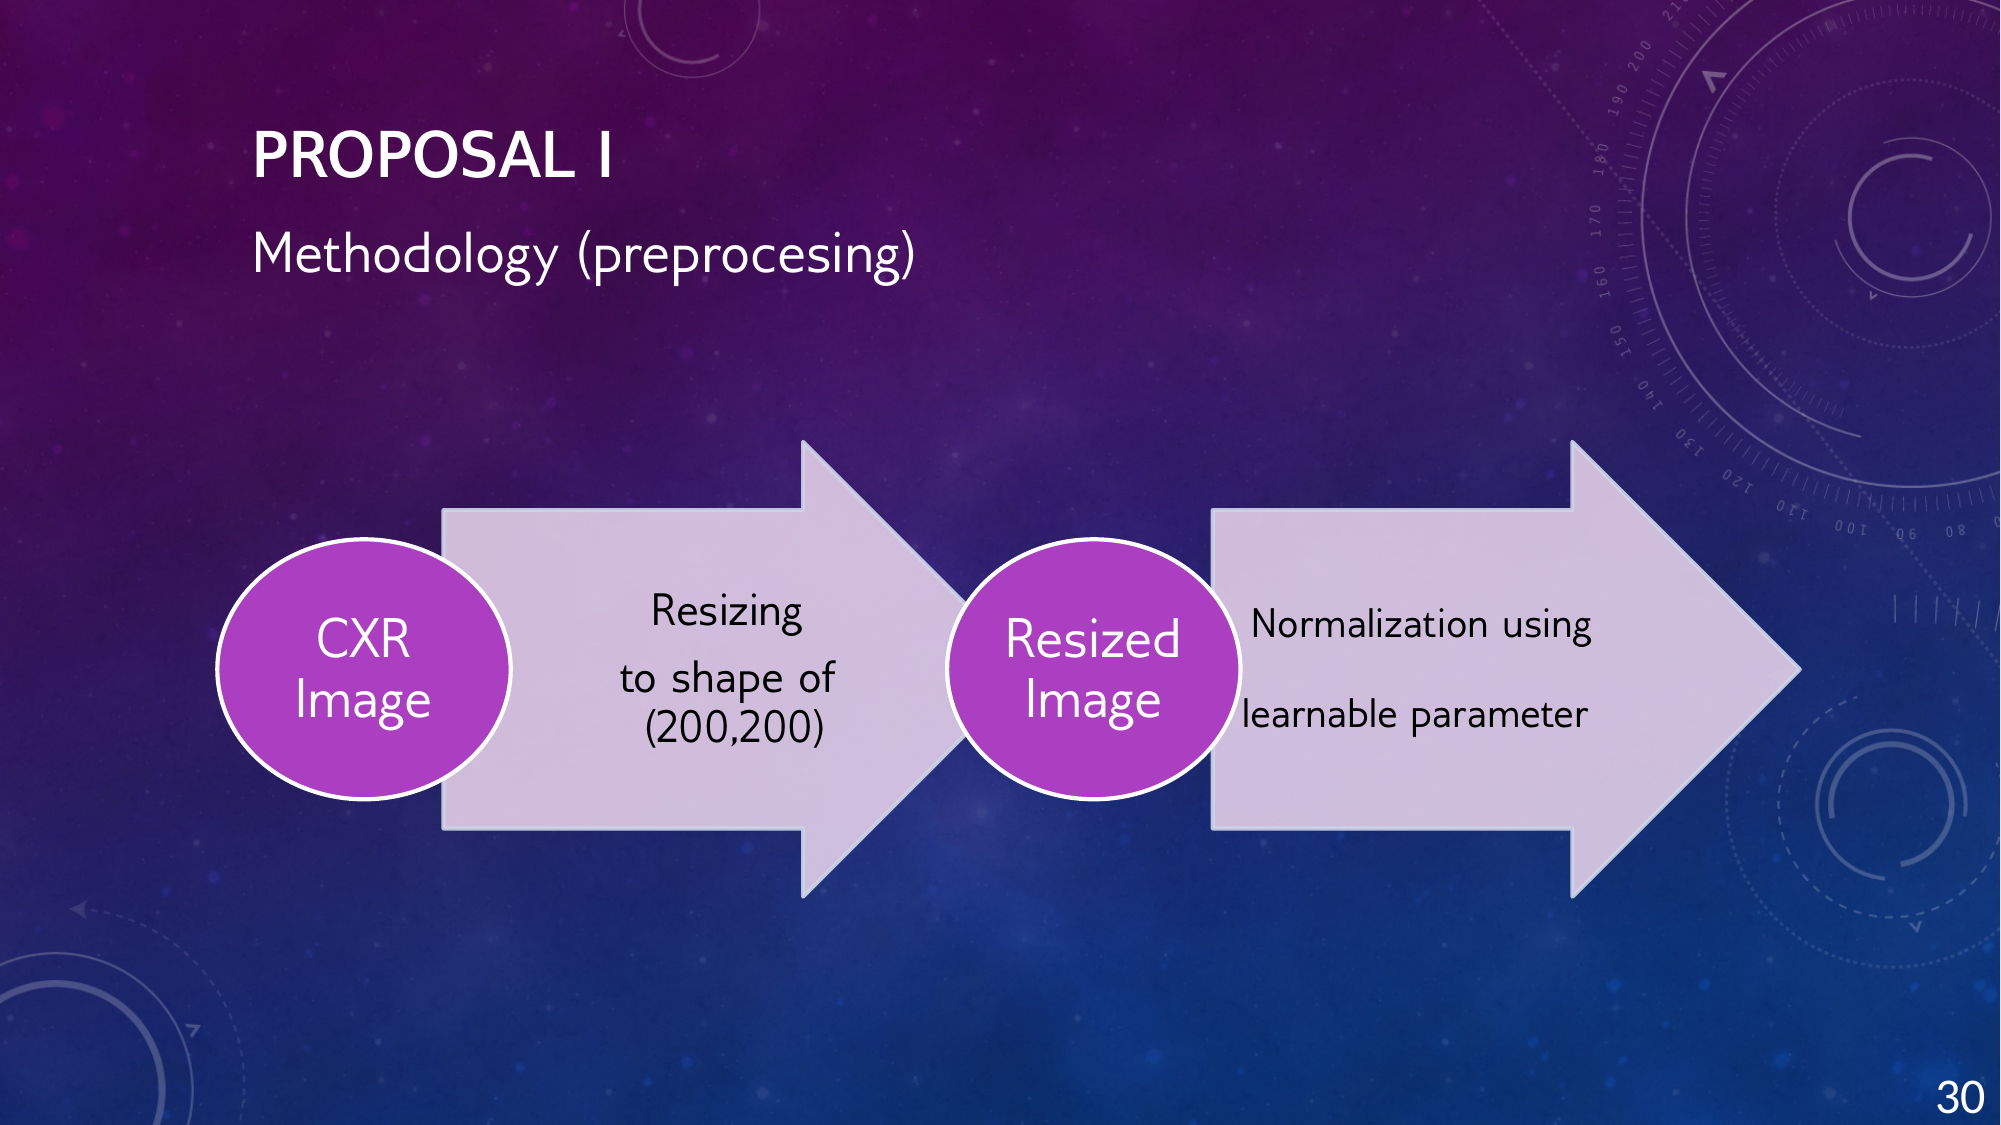

Proposal I
Methodology (preprocesing)

	Resizing
	to shape of 	(200,200)
Normalization using 		learnable parameter
CXR Image
Resized Image
30